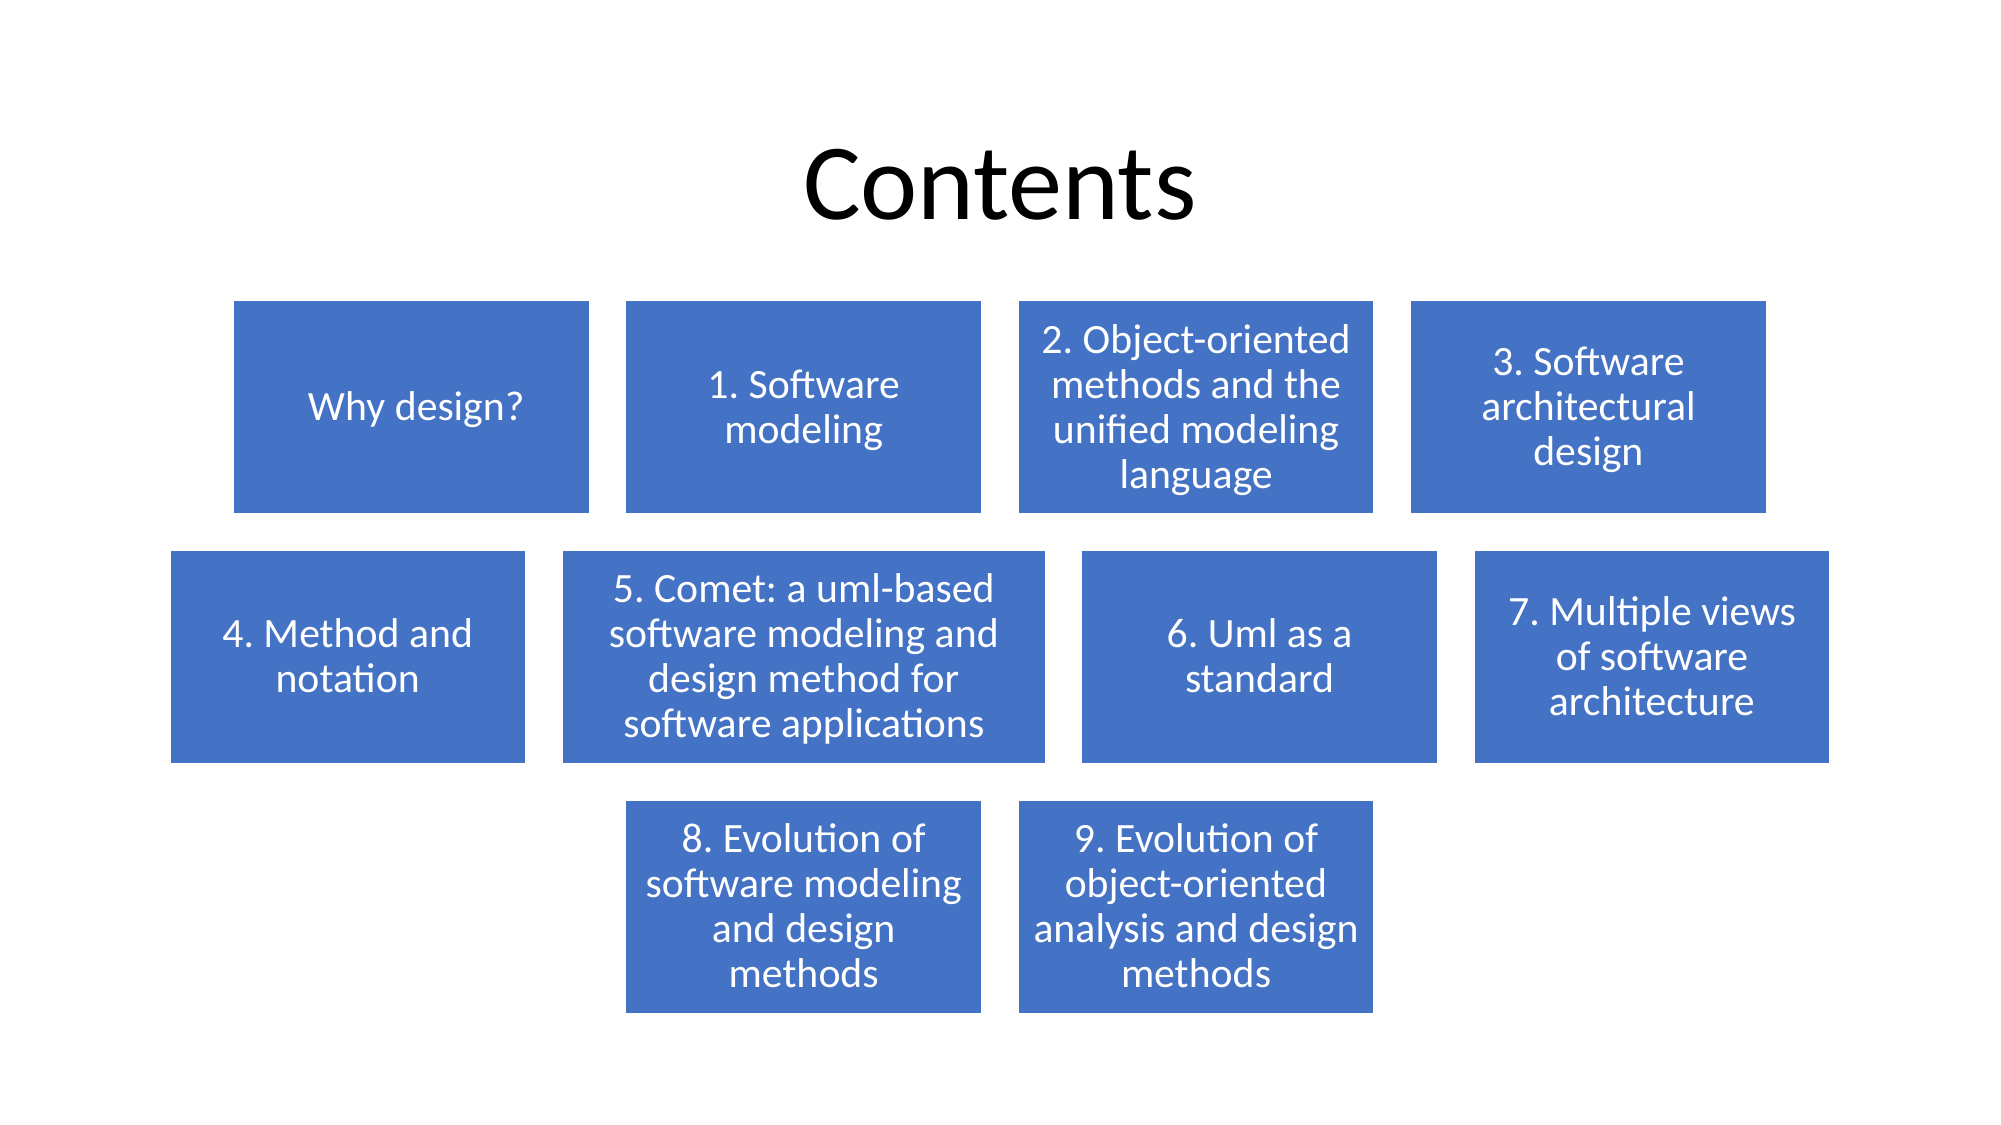

# Contents
 Why design?
1. Software modeling
2. Object-oriented methods and the unified modeling language
3. Software architectural design
4. Method and notation
5. Comet: a uml-based software modeling and design method for software applications
6. Uml as a standard
7. Multiple views of software architecture
8. Evolution of software modeling and design methods
9. Evolution of object-oriented analysis and design methods